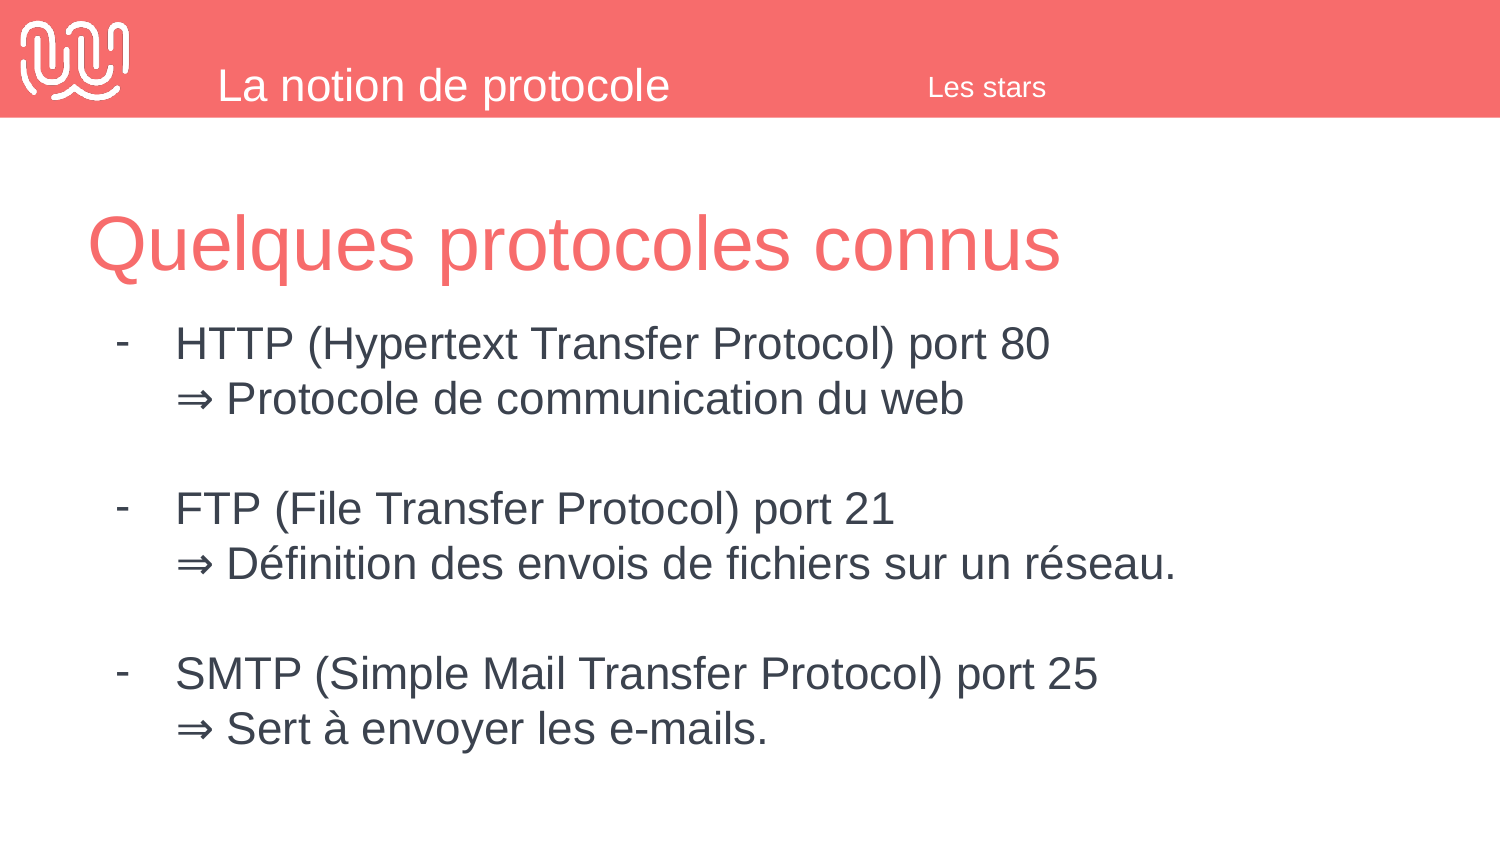

La notion de protocole
Les stars
Quelques protocoles connus
HTTP (Hypertext Transfer Protocol) port 80
⇒ Protocole de communication du web

FTP (File Transfer Protocol) port 21
⇒ Définition des envois de fichiers sur un réseau.

SMTP (Simple Mail Transfer Protocol) port 25
⇒ Sert à envoyer les e-mails.